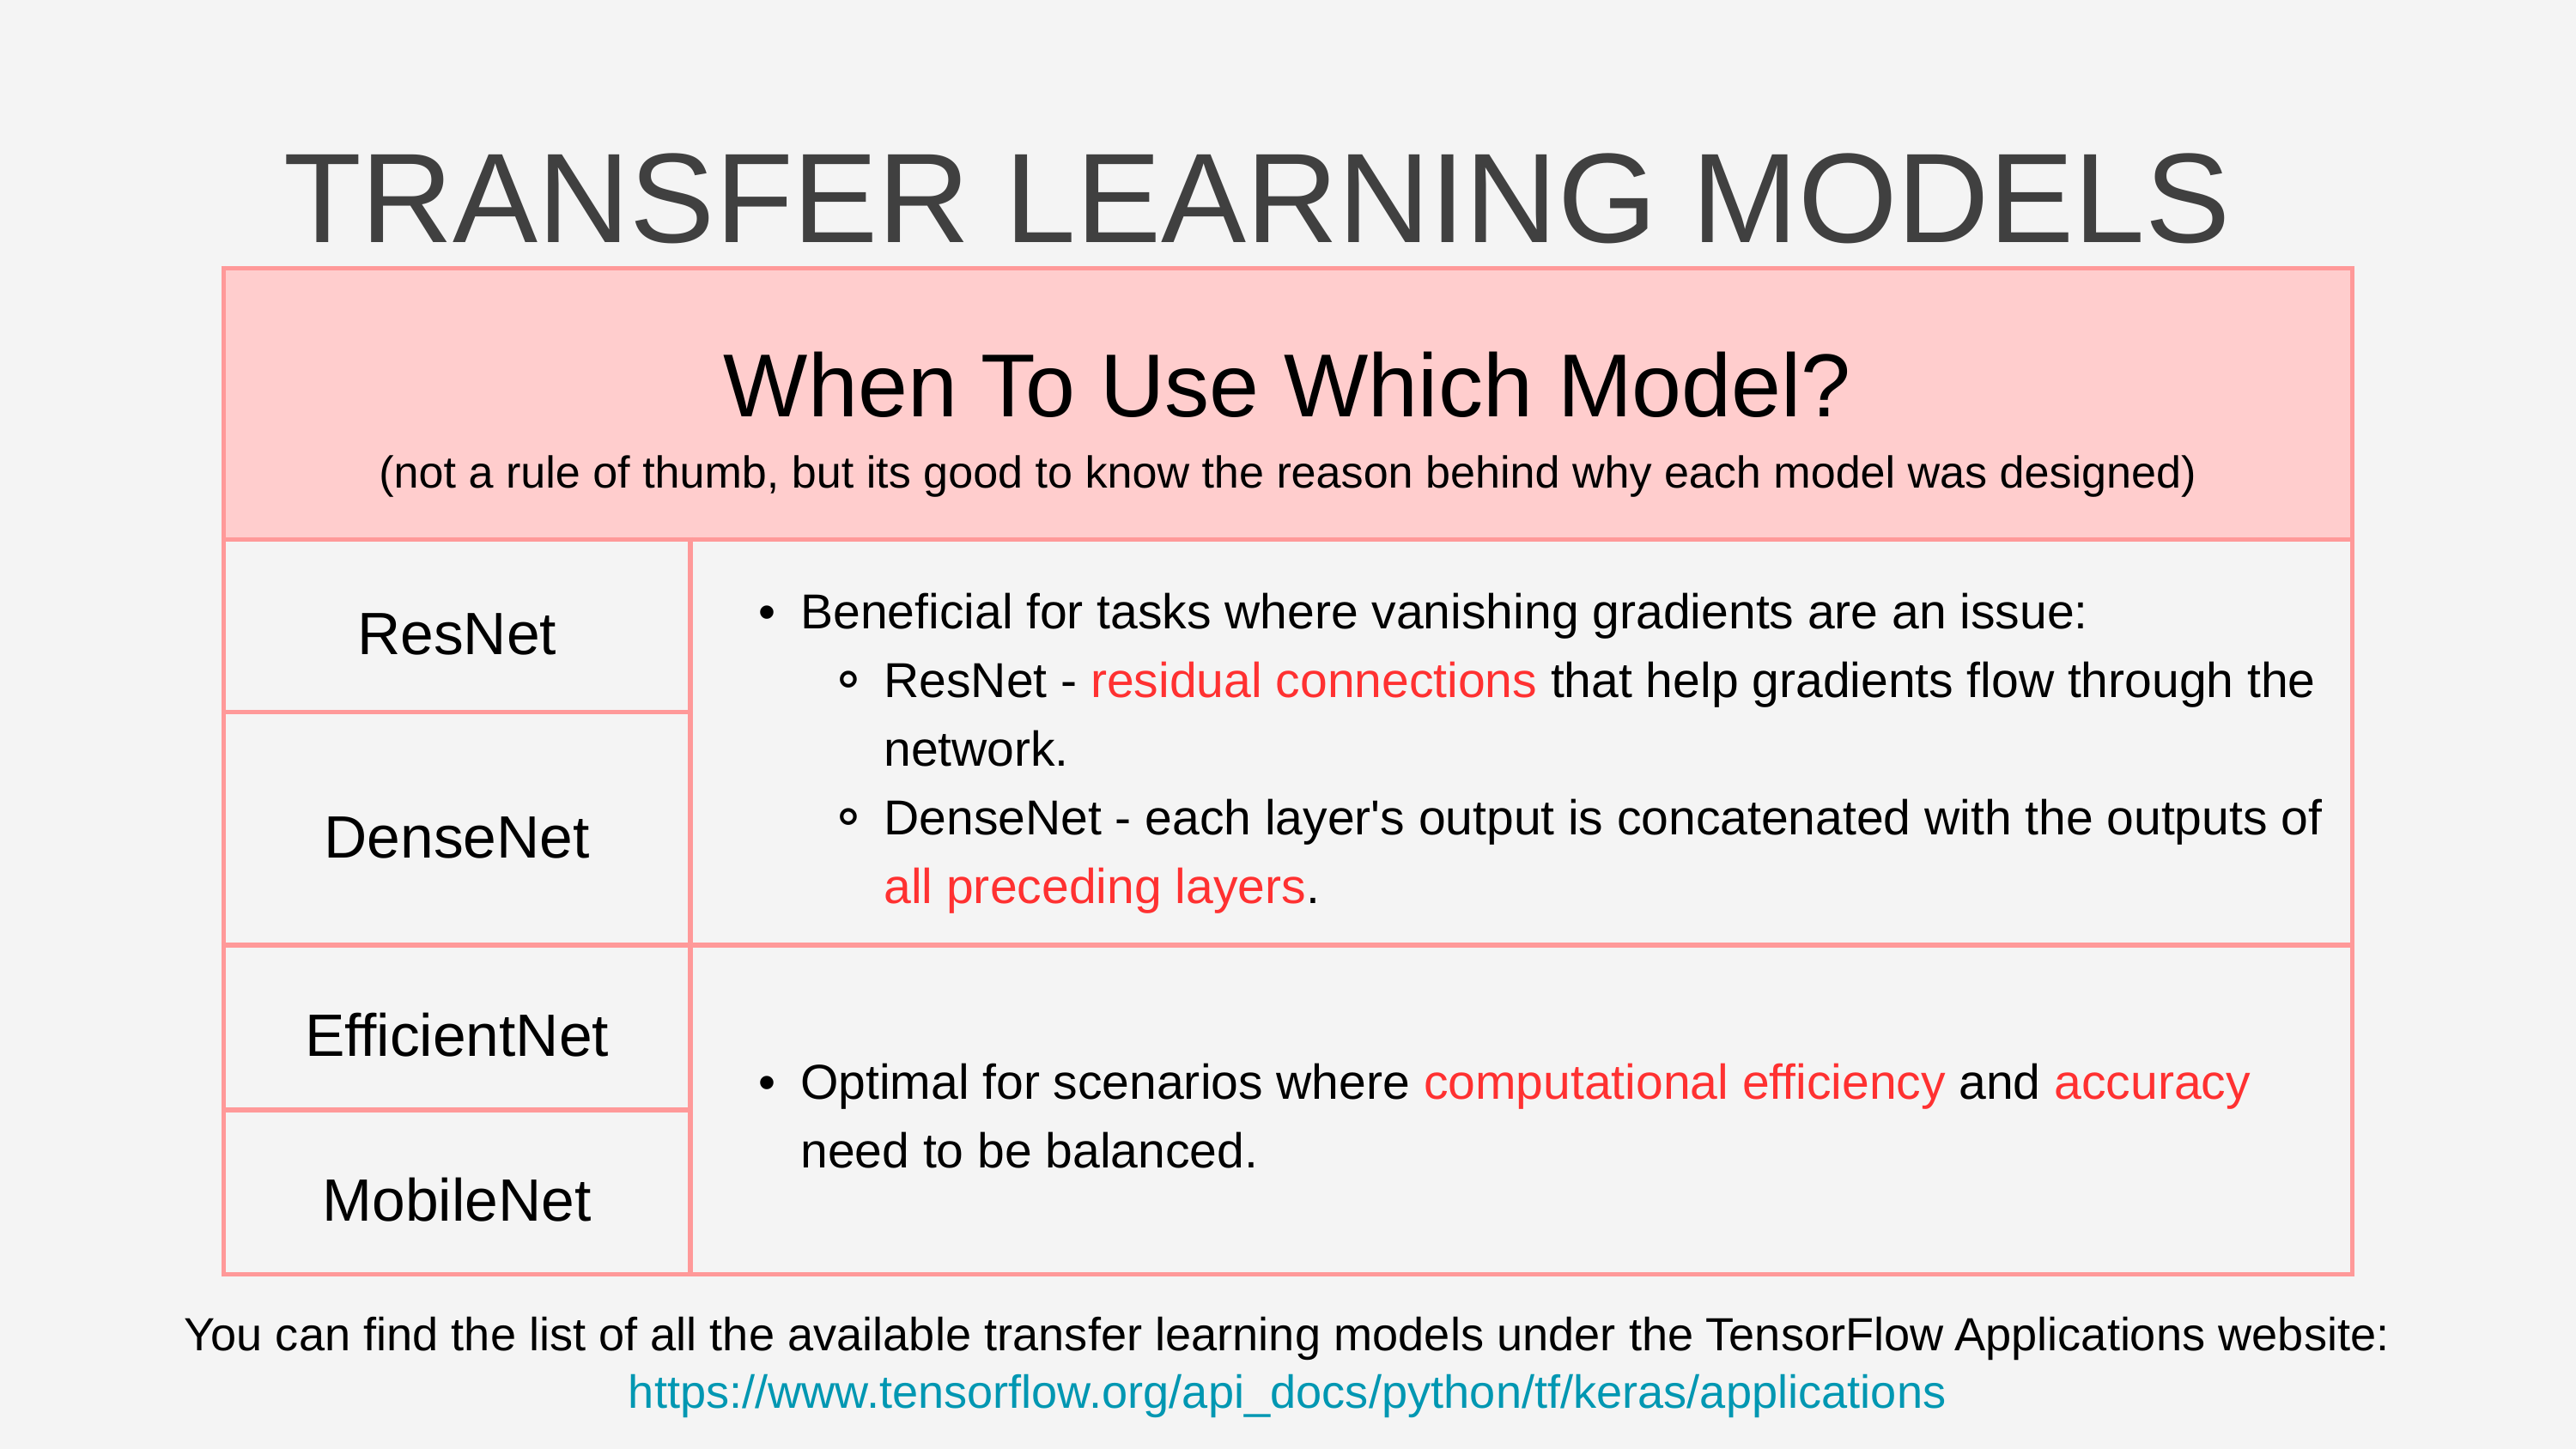

TRANSFER LEARNING MODELS
| When To Use Which Model? (not a rule of thumb, but its good to know the reason behind why each model was designed) | When To Use Which Model? (not a rule of thumb, but its good to know the reason behind why each model was designed) | When To Use Which Model? (not a rule of thumb, but its good to know the reason behind why each model was designed) |
| --- | --- | --- |
| ResNet | Beneficial for tasks where vanishing gradients are an issue: ResNet - residual connections that help gradients flow through the network. DenseNet - each layer's output is concatenated with the outputs of all preceding layers. | Beneficial for tasks where vanishing gradients are an issue: ResNet - residual connections that help gradients flow through the network. DenseNet - each layer's output is concatenated with the outputs of all preceding layers. |
| DenseNet | Beneficial for tasks where vanishing gradients are an issue: ResNet - residual connections that help gradients flow through the network. DenseNet - each layer's output is concatenated with the outputs of all preceding layers. | Beneficial for tasks where vanishing gradients are an issue: ResNet - residual connections that help gradients flow through the network. DenseNet - each layer's output is concatenated with the outputs of all preceding layers. |
| EfficientNet | Optimal for scenarios where computational efficiency and accuracy need to be balanced. | Optimal for scenarios where computational efficiency and accuracy need to be balanced. |
| MobileNet | Optimal for scenarios where computational efficiency and accuracy need to be balanced. | Optimal for scenarios where computational efficiency and accuracy need to be balanced. |
You can find the list of all the available transfer learning models under the TensorFlow Applications website: https://www.tensorflow.org/api_docs/python/tf/keras/applications